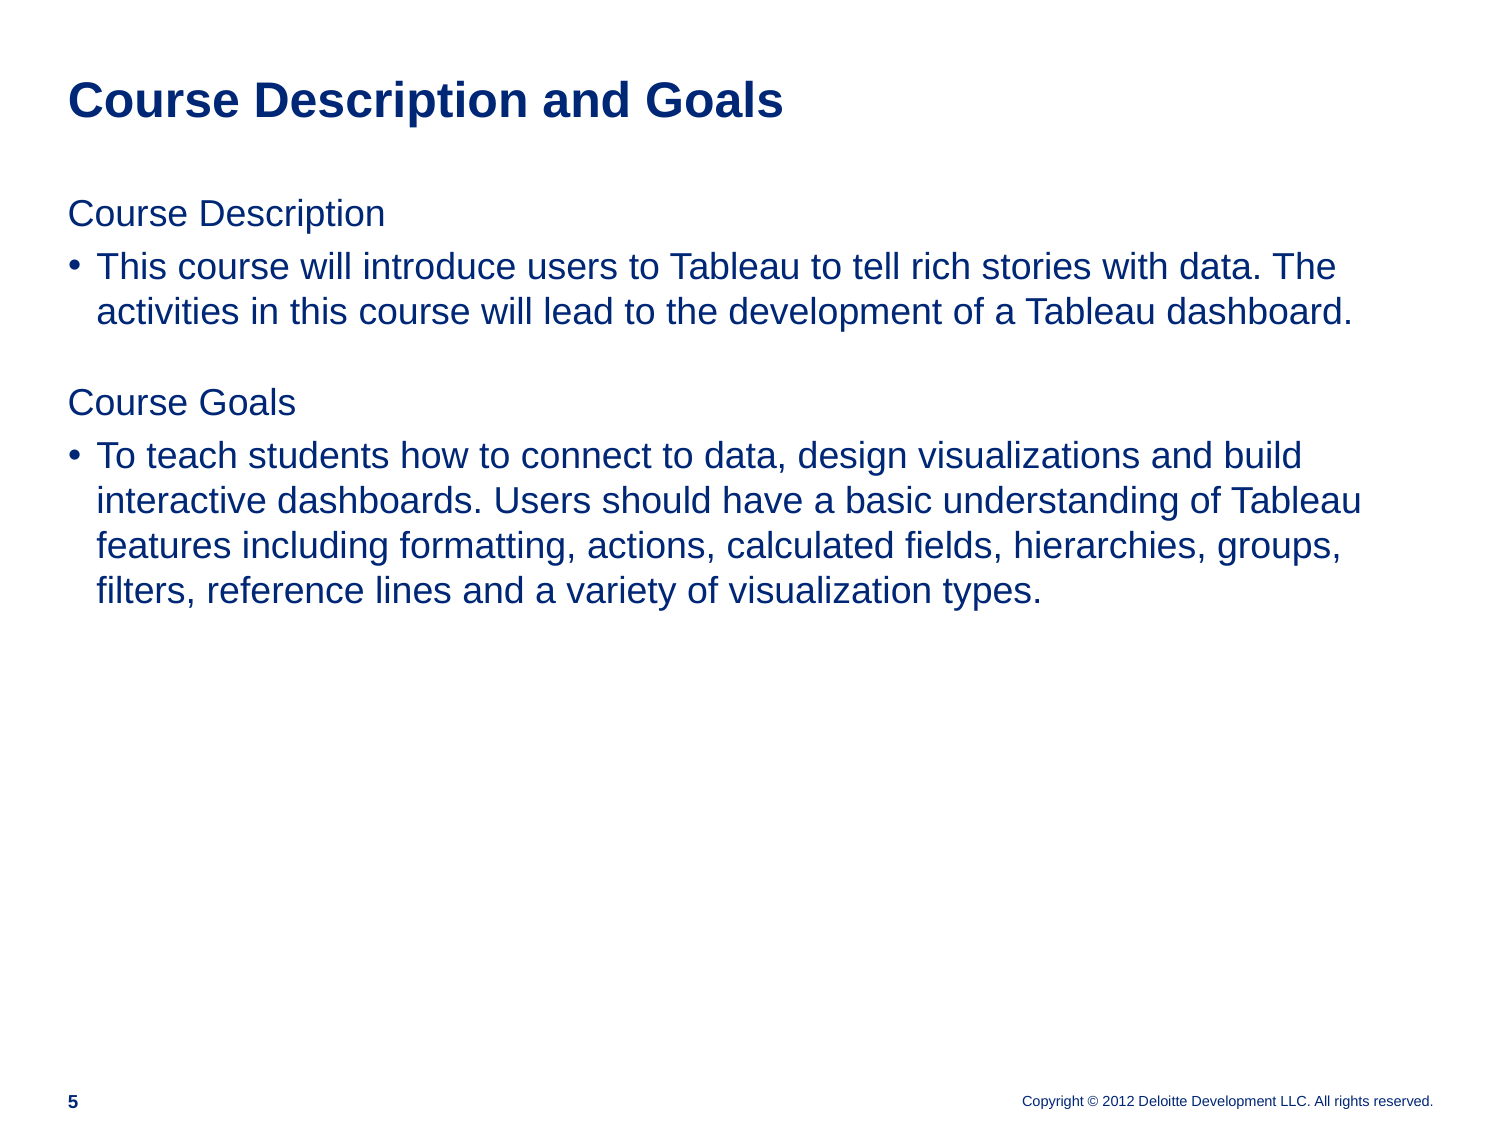

# Course Description and Goals
Course Description
This course will introduce users to Tableau to tell rich stories with data. The activities in this course will lead to the development of a Tableau dashboard.
Course Goals
To teach students how to connect to data, design visualizations and build interactive dashboards. Users should have a basic understanding of Tableau features including formatting, actions, calculated fields, hierarchies, groups, filters, reference lines and a variety of visualization types.